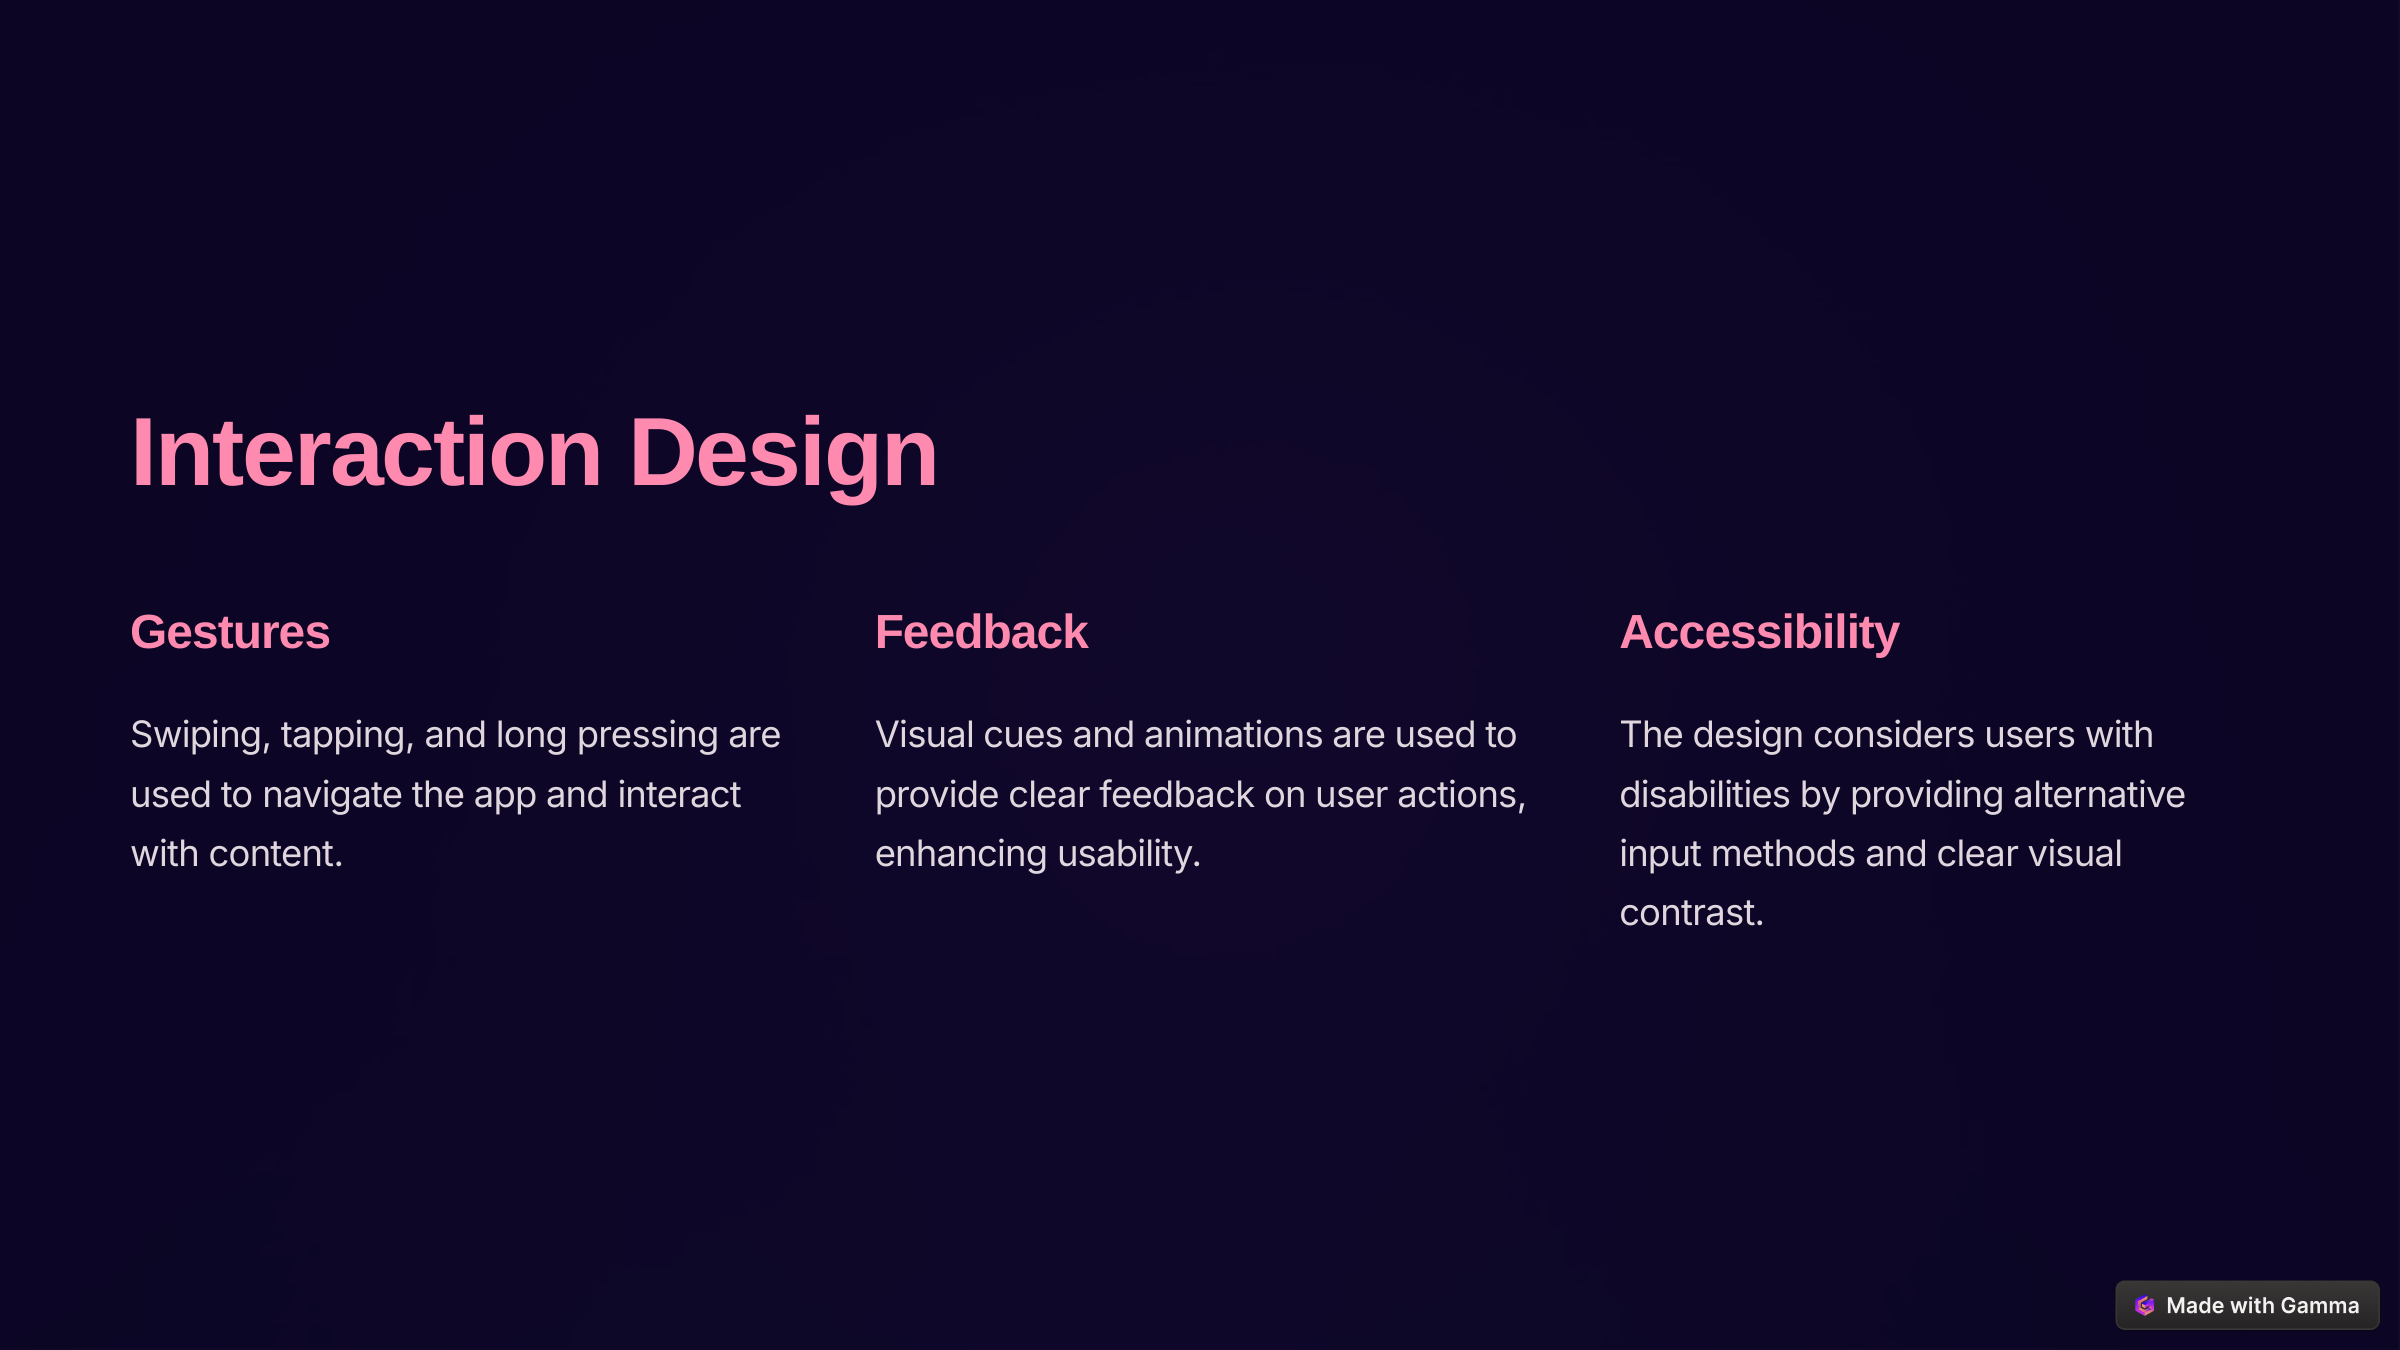

Interaction Design
Gestures
Feedback
Accessibility
Swiping, tapping, and long pressing are used to navigate the app and interact with content.
Visual cues and animations are used to provide clear feedback on user actions, enhancing usability.
The design considers users with disabilities by providing alternative input methods and clear visual contrast.